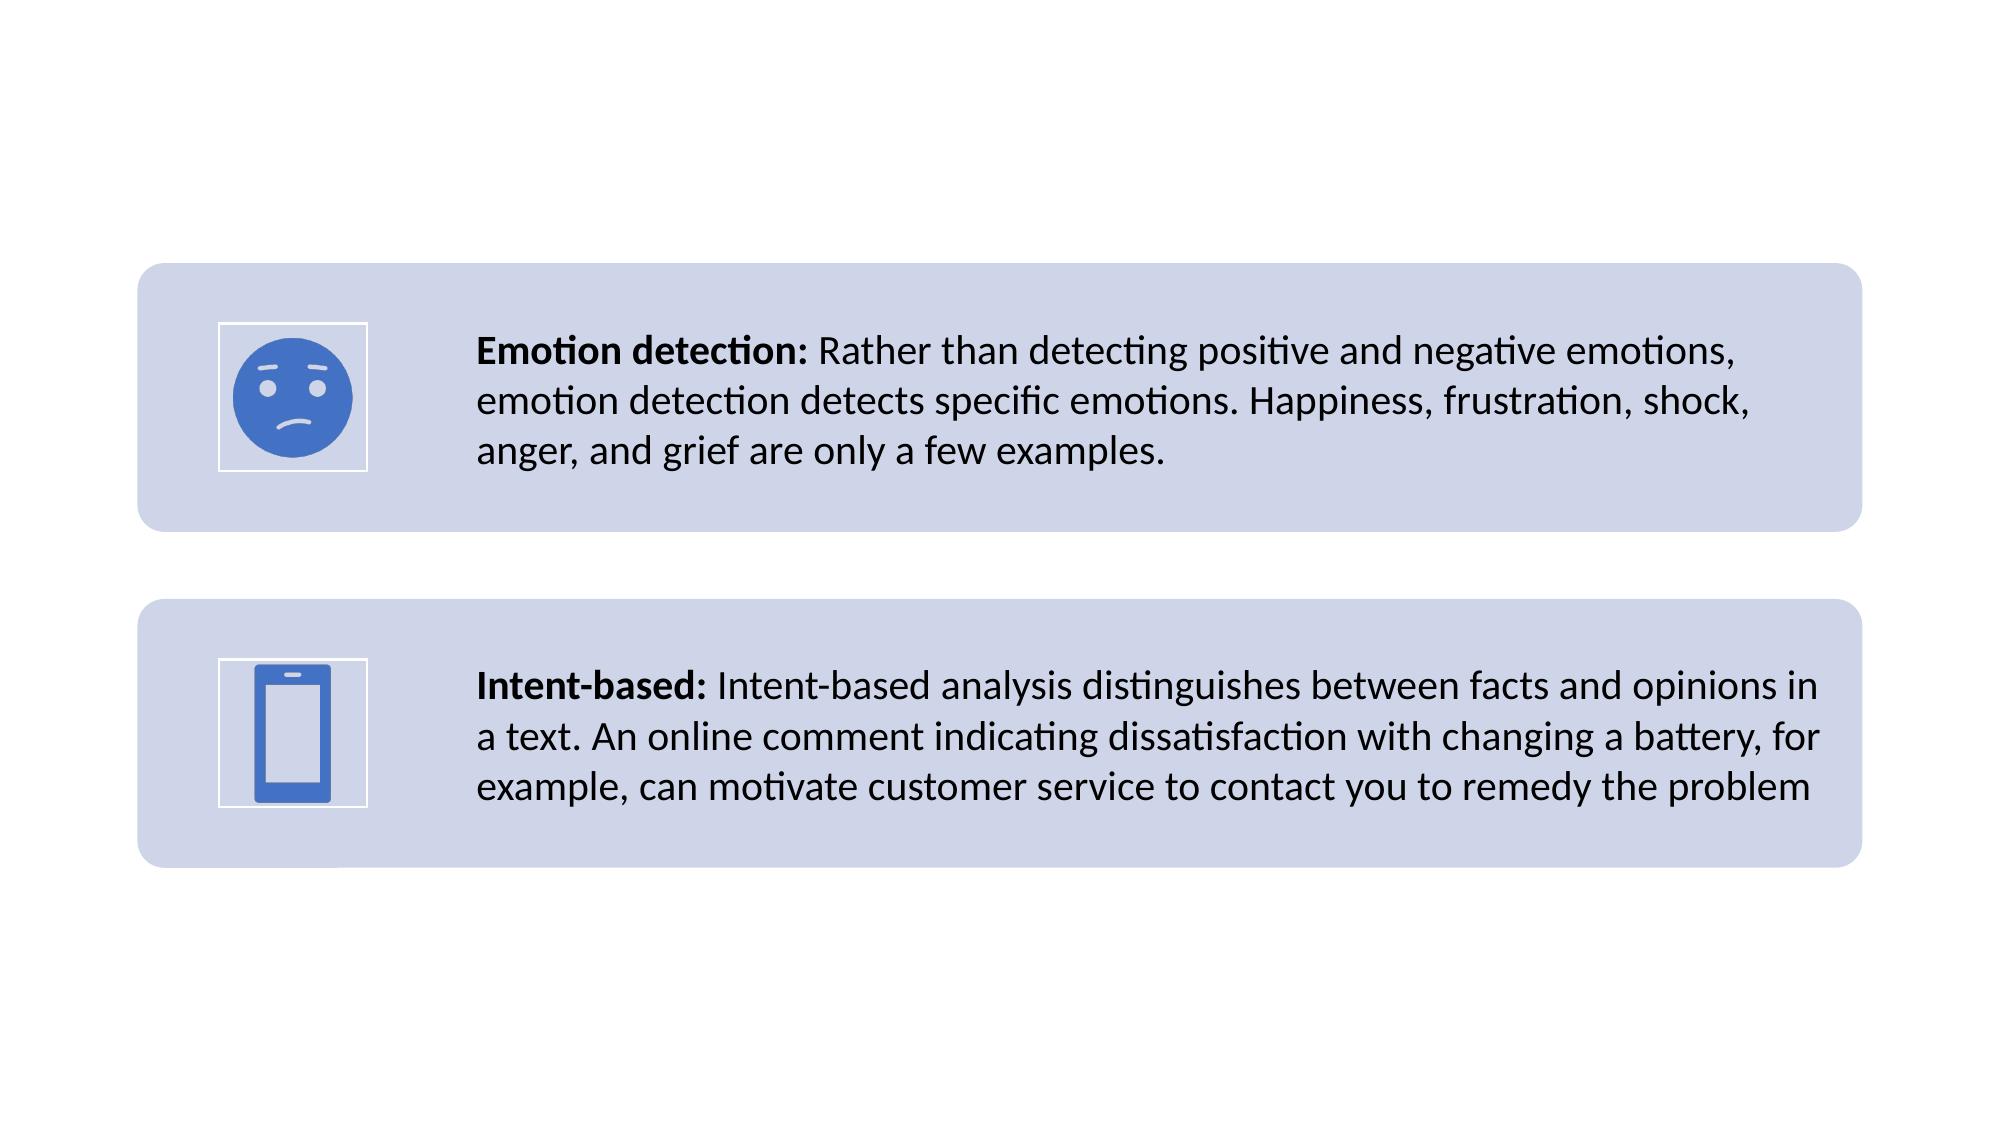

Emotion detection: Rather than detecting positive and negative emotions, emotion detection detects specific emotions. Happiness, frustration, shock, anger, and grief are only a few examples.
Intent-based: Intent-based analysis distinguishes between facts and opinions in a text. An online comment indicating dissatisfaction with changing a battery, for example, can motivate customer service to contact you to remedy the problem